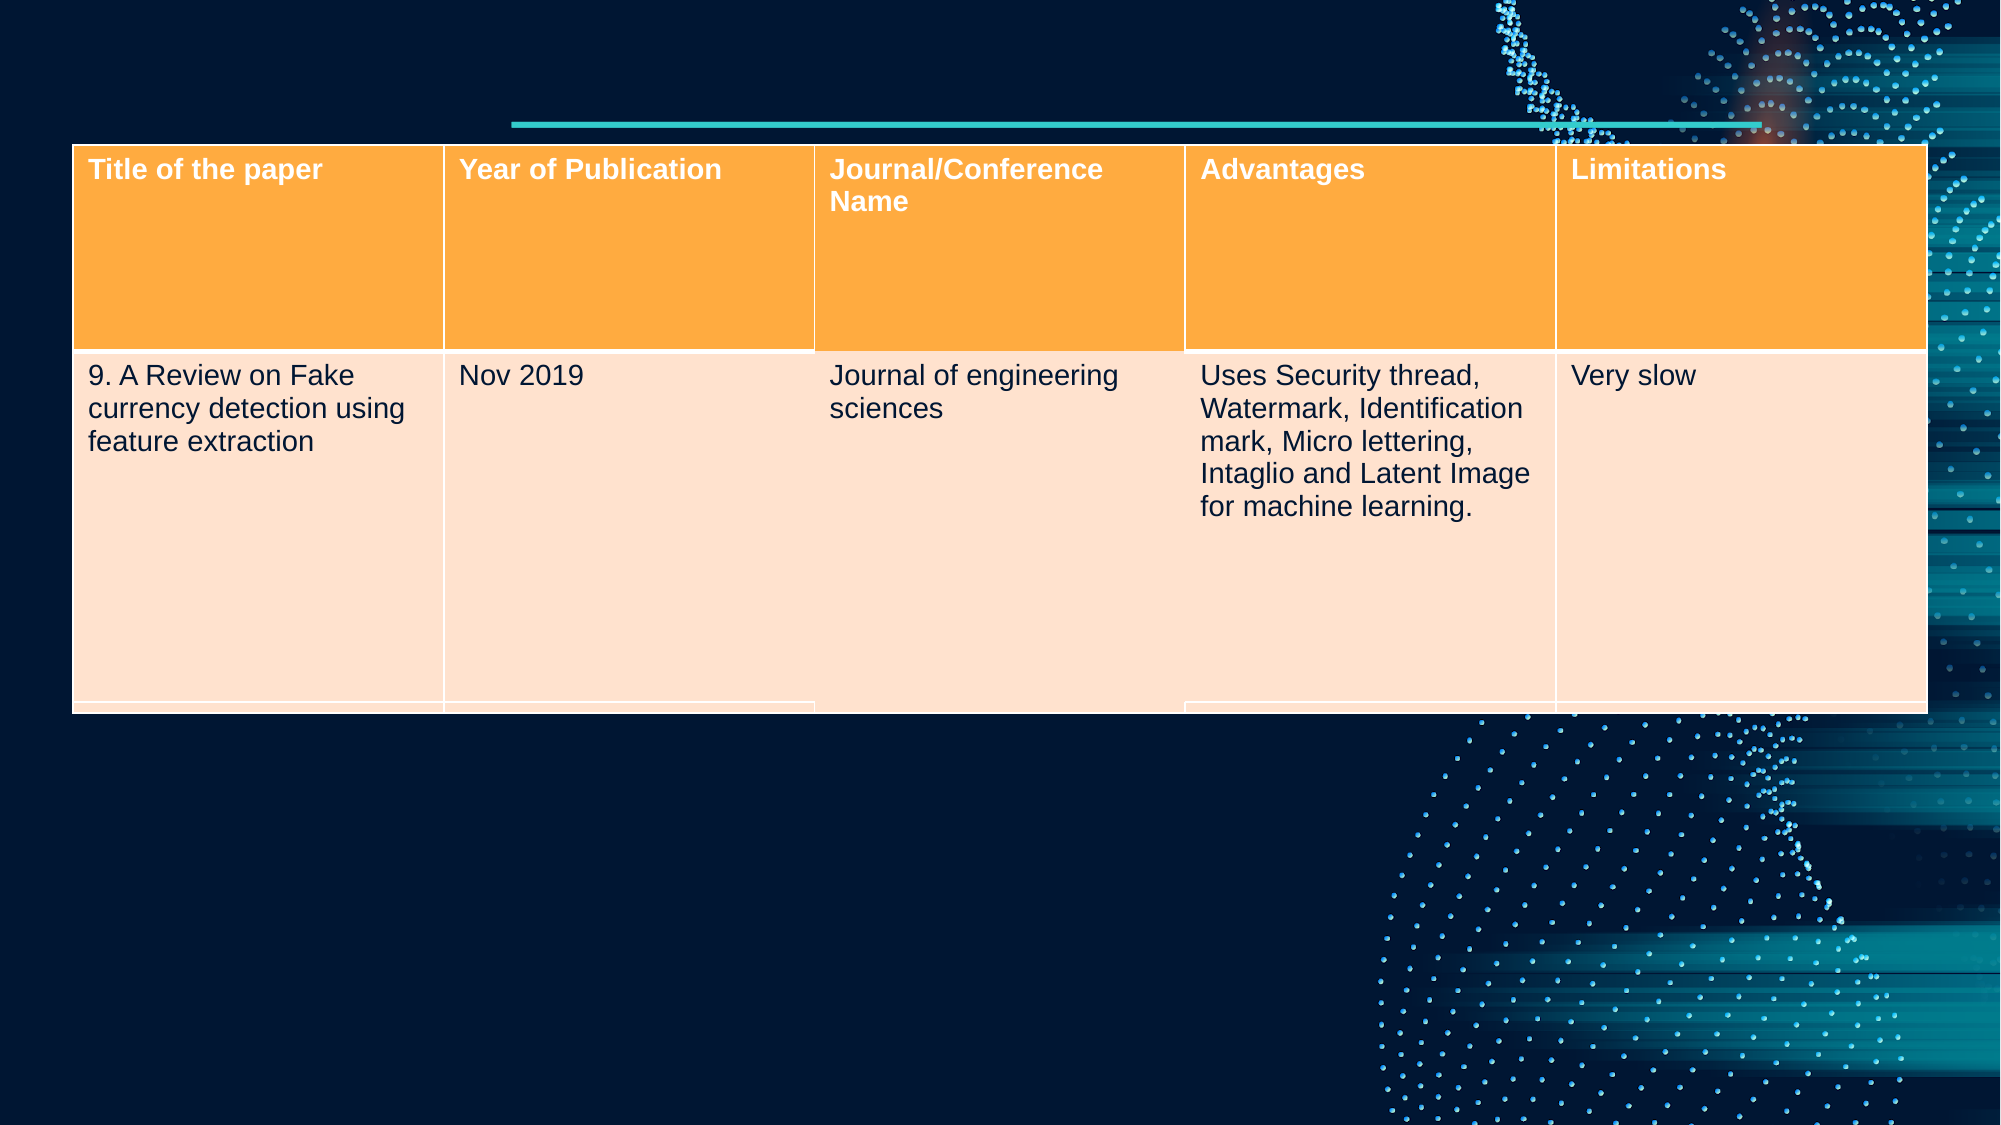

| Title of the paper | Year of Publication | Journal/Conference Name | Advantages | Limitations |
| --- | --- | --- | --- | --- |
|  | September 2020 |  | The detection accuracy is most accurate since the currency characteristics features are learned through layer by layer. | If the images contain some degree of tilt or rotation then model usually have difficulty in classifying the image |
| Title of the paper | Year of Publication | Journal/Conference Name | Advantages | Limitations |
| --- | --- | --- | --- | --- |
| 9. A Review on Fake currency detection using feature extraction | Nov 2019 | Journal of engineering sciences | Uses Security thread, Watermark, Identification mark, Micro lettering, Intaglio and Latent Image for machine learning. | Very slow |